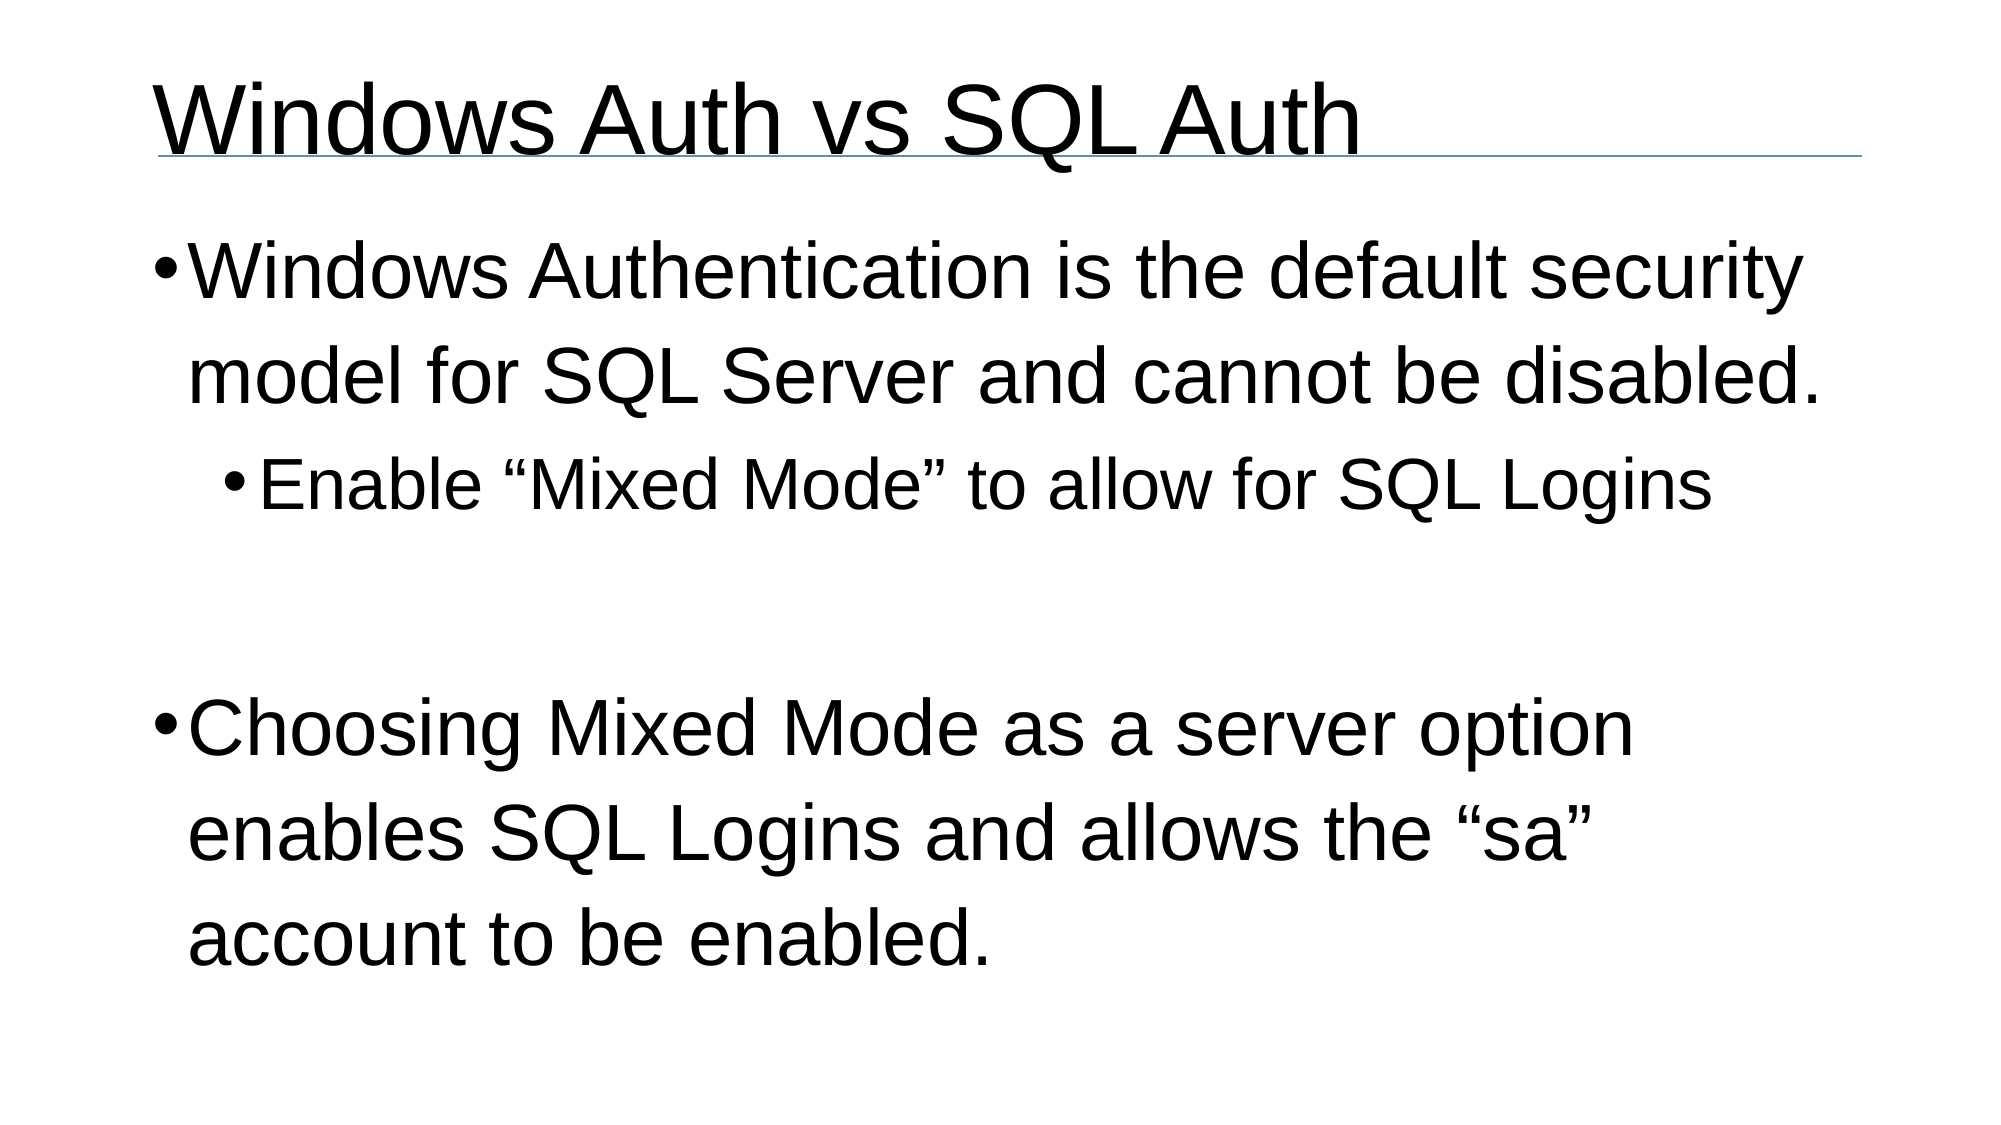

# Windows Auth vs SQL Auth
Windows Authentication is the default security model for SQL Server and cannot be disabled.
Enable “Mixed Mode” to allow for SQL Logins

Choosing Mixed Mode as a server option enables SQL Logins and allows the “sa” account to be enabled.